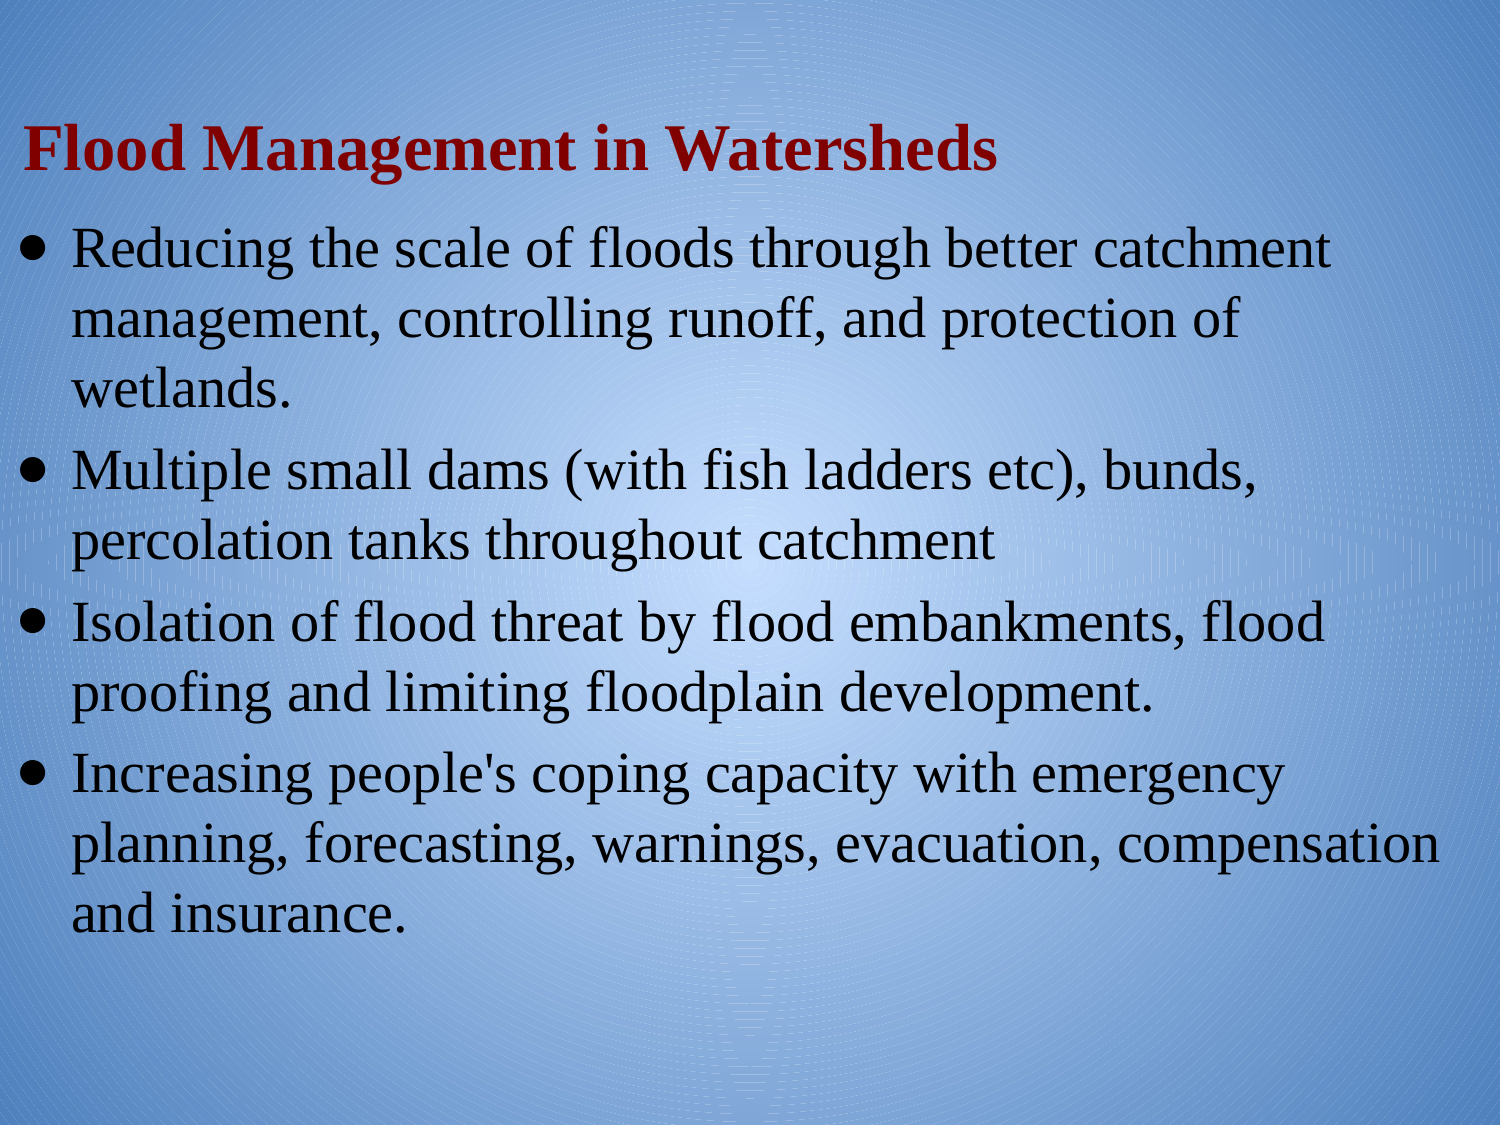

# Flood Management in Watersheds
Reducing the scale of floods through better catchment management, controlling runoff, and protection of wetlands.
Multiple small dams (with fish ladders etc), bunds, percolation tanks throughout catchment
Isolation of flood threat by flood embankments, flood proofing and limiting floodplain development.
Increasing people's coping capacity with emergency planning, forecasting, warnings, evacuation, compensation and insurance.